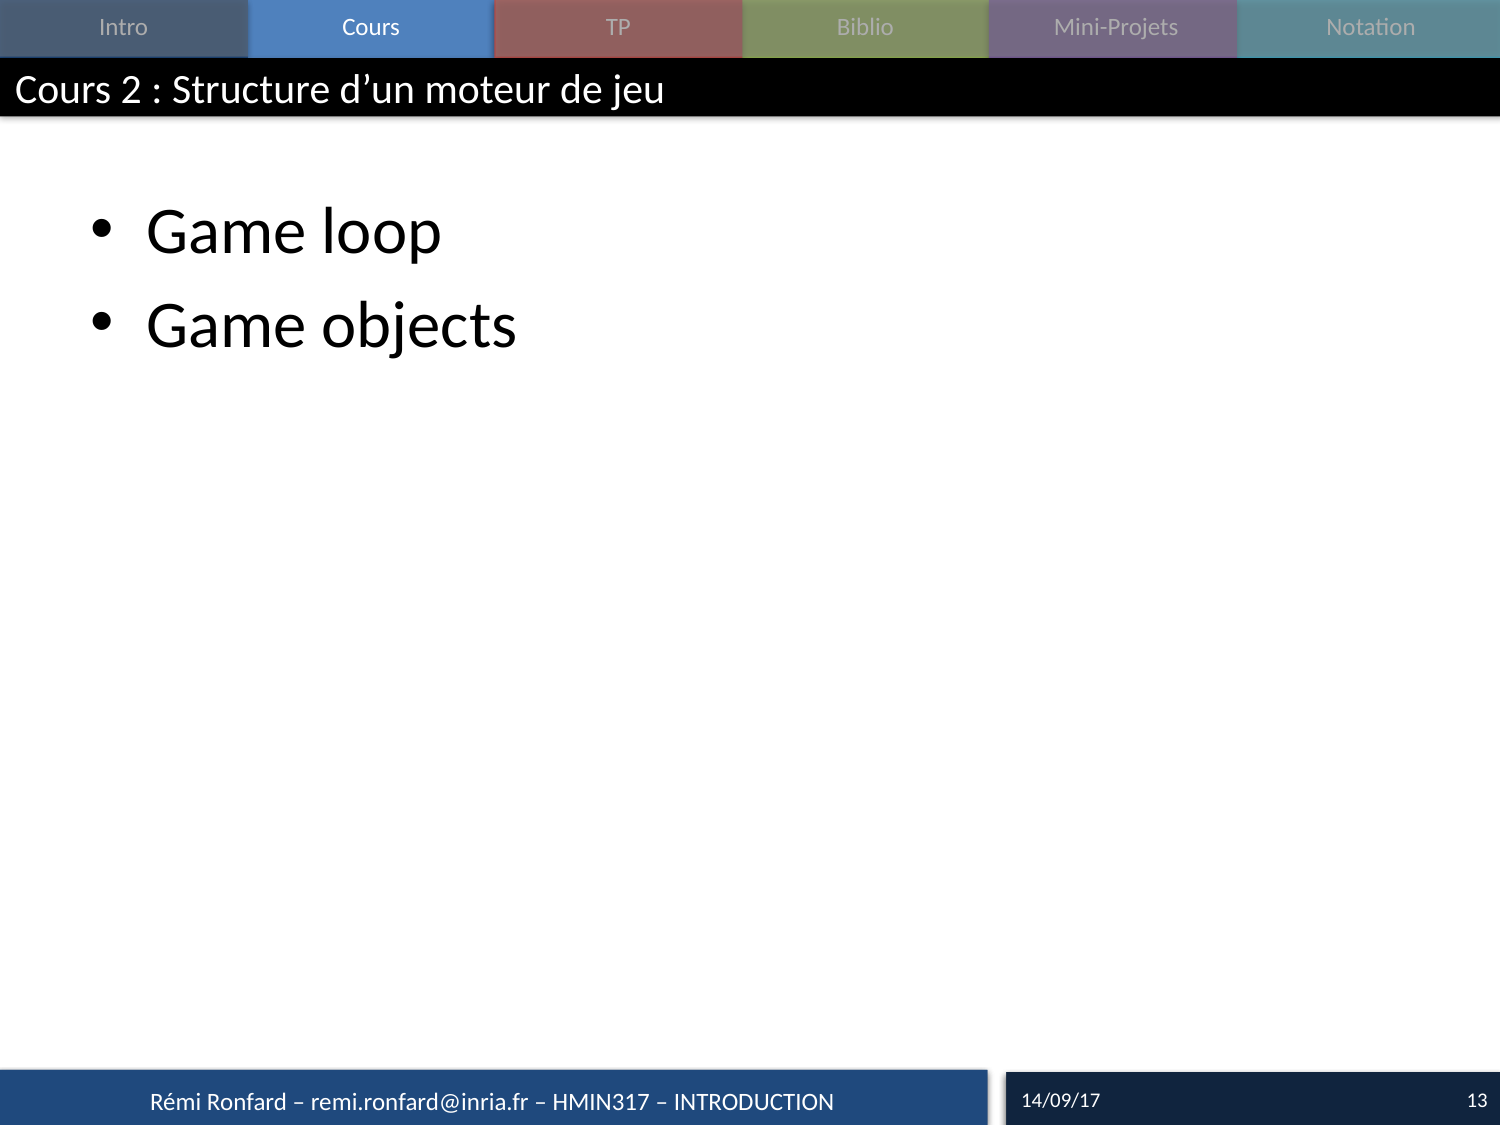

# Cours 2 : Structure d’un moteur de jeu
Game loop
Game objects

14/09/17
13
Rémi Ronfard – remi.ronfard@inria.fr – HMIN317 – INTRODUCTION